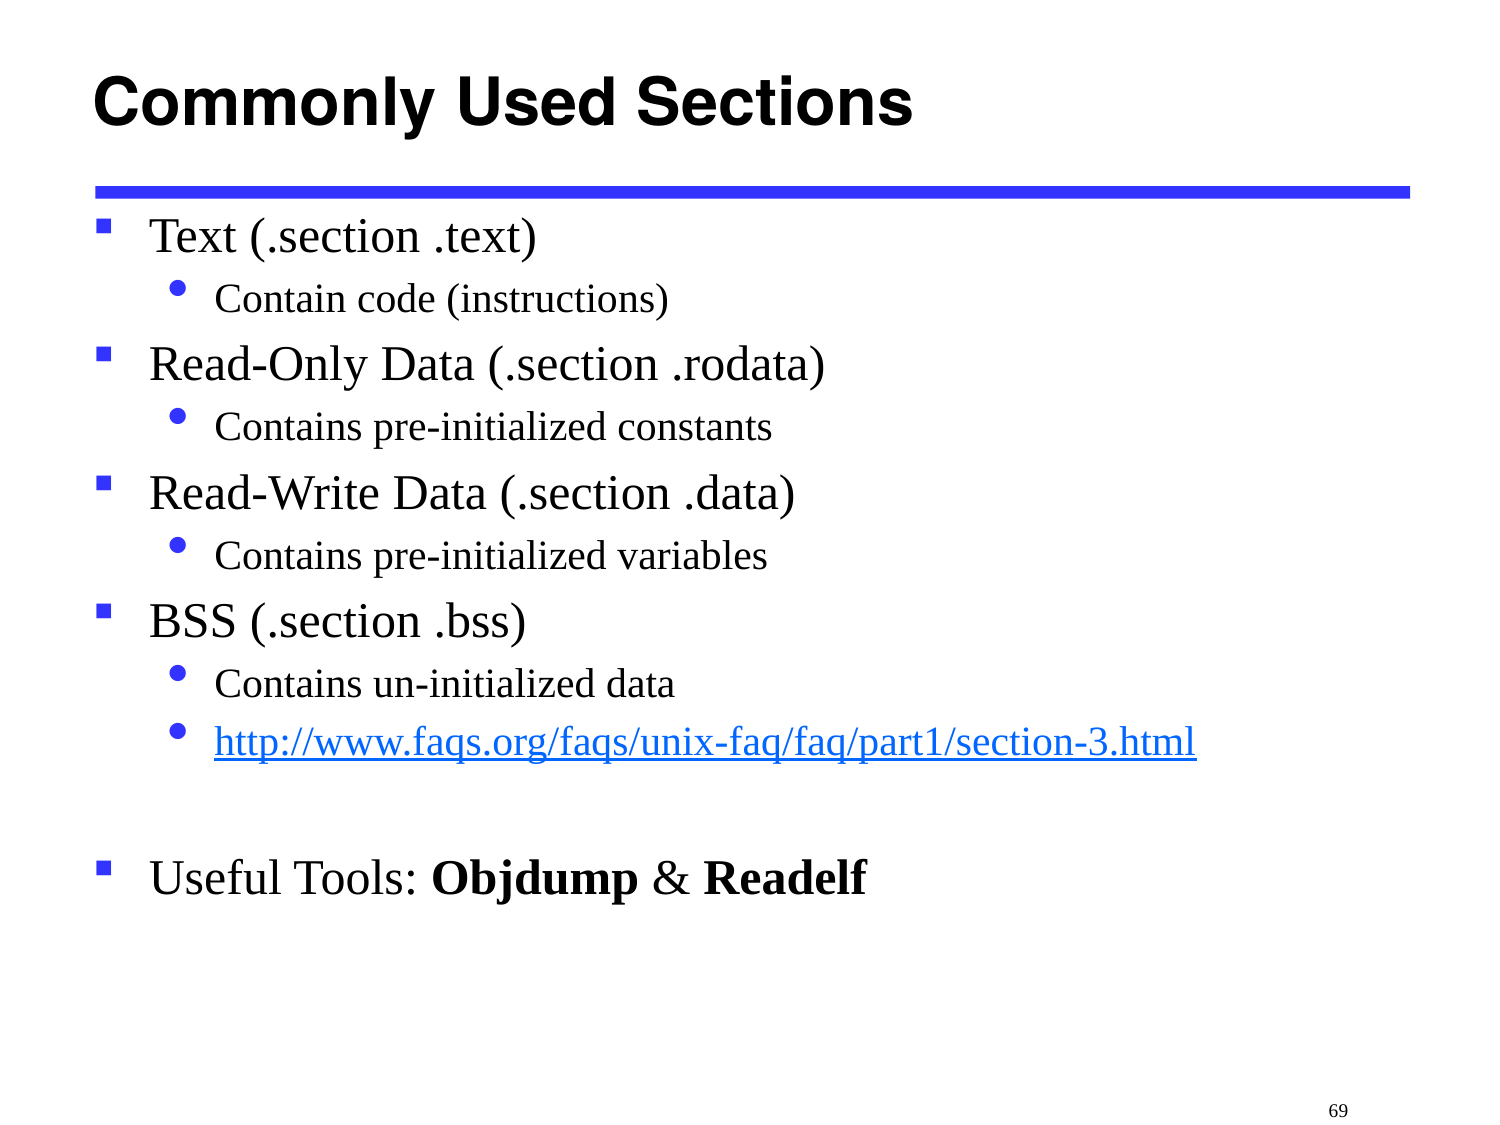

# Commonly Used Sections
Text (.section .text)
Contain code (instructions)
Read-Only Data (.section .rodata)
Contains pre-initialized constants
Read-Write Data (.section .data)
Contains pre-initialized variables
BSS (.section .bss)
Contains un-initialized data
http://www.faqs.org/faqs/unix-faq/faq/part1/section-3.html

Useful Tools: Objdump & Readelf

                           69